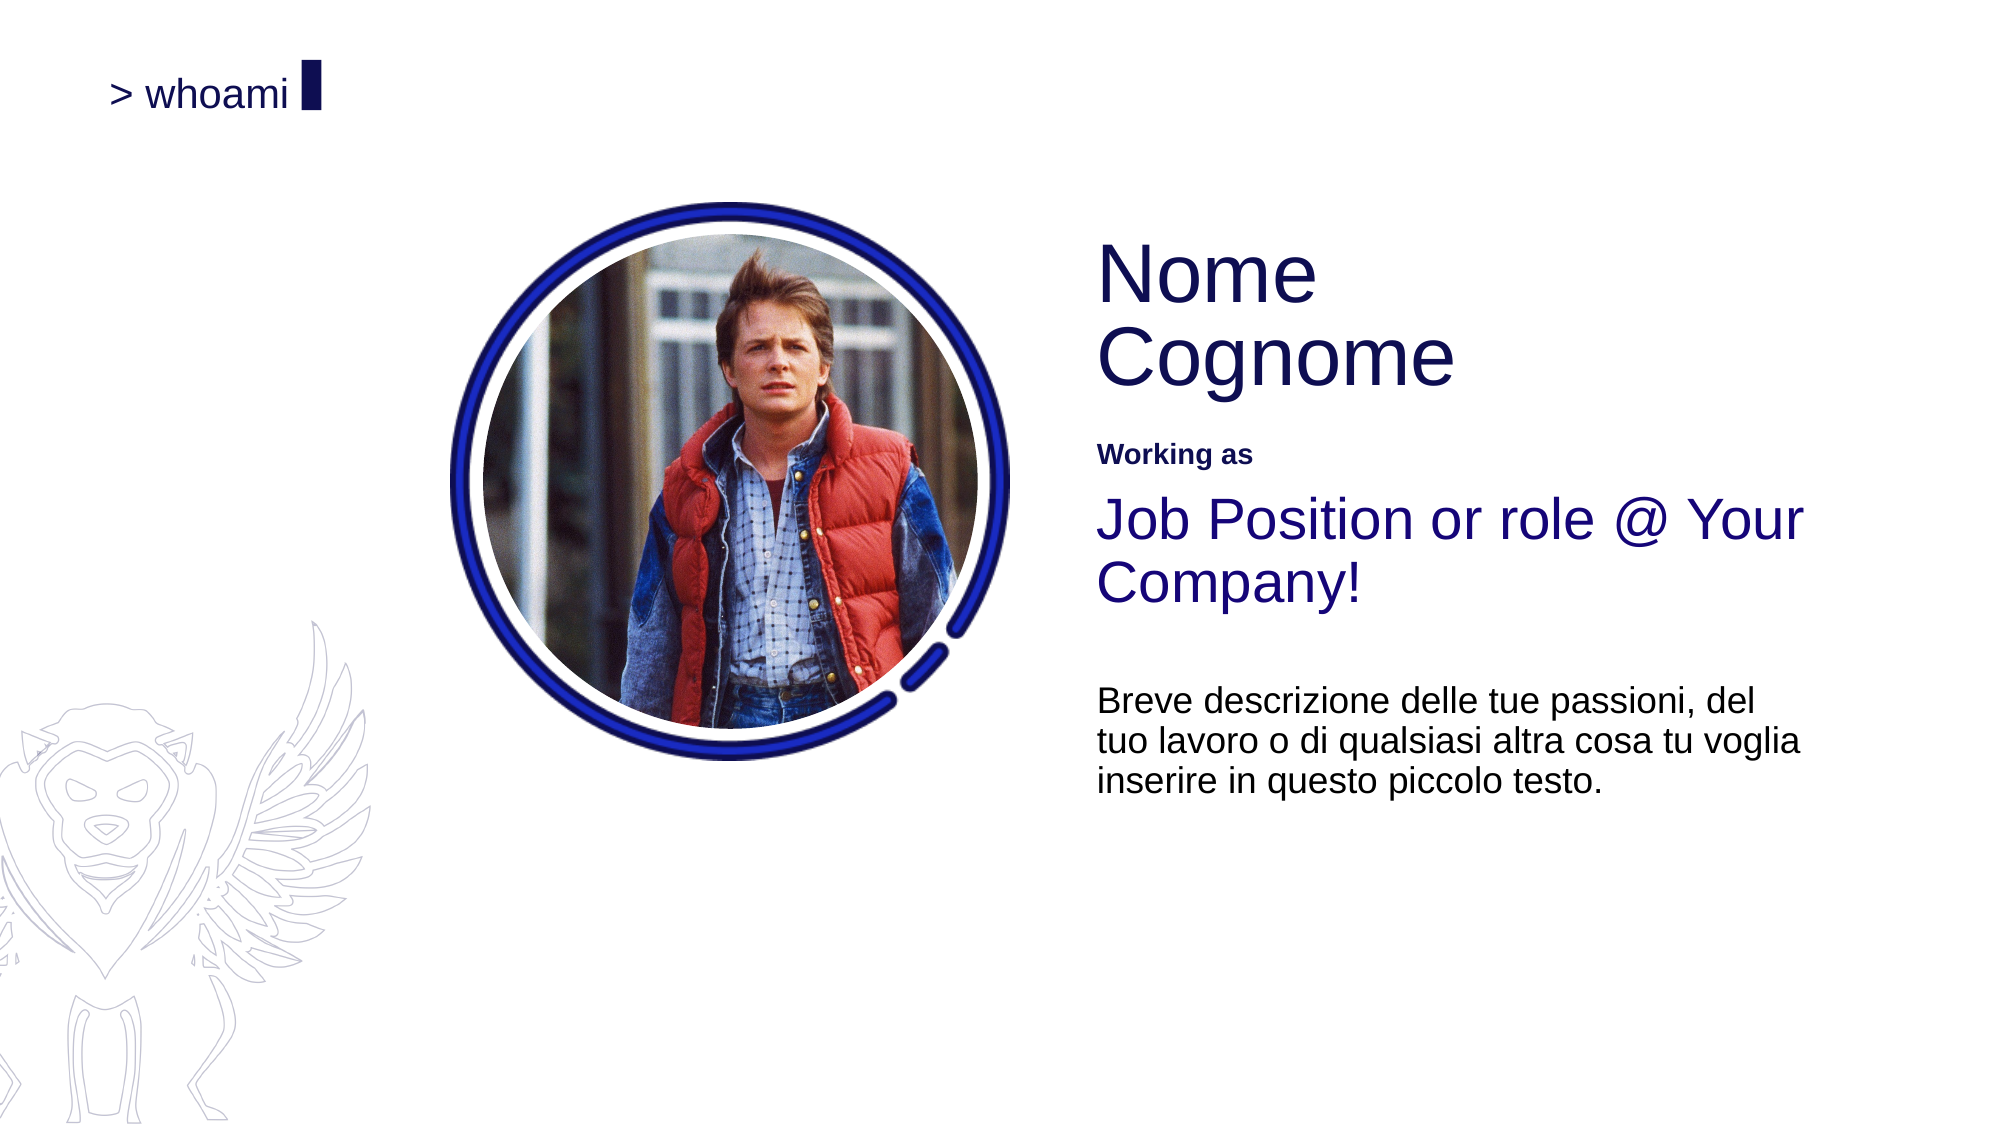

# Nome Cognome
Job Position or role @ Your Company!
Breve descrizione delle tue passioni, del tuo lavoro o di qualsiasi altra cosa tu voglia inserire in questo piccolo testo.